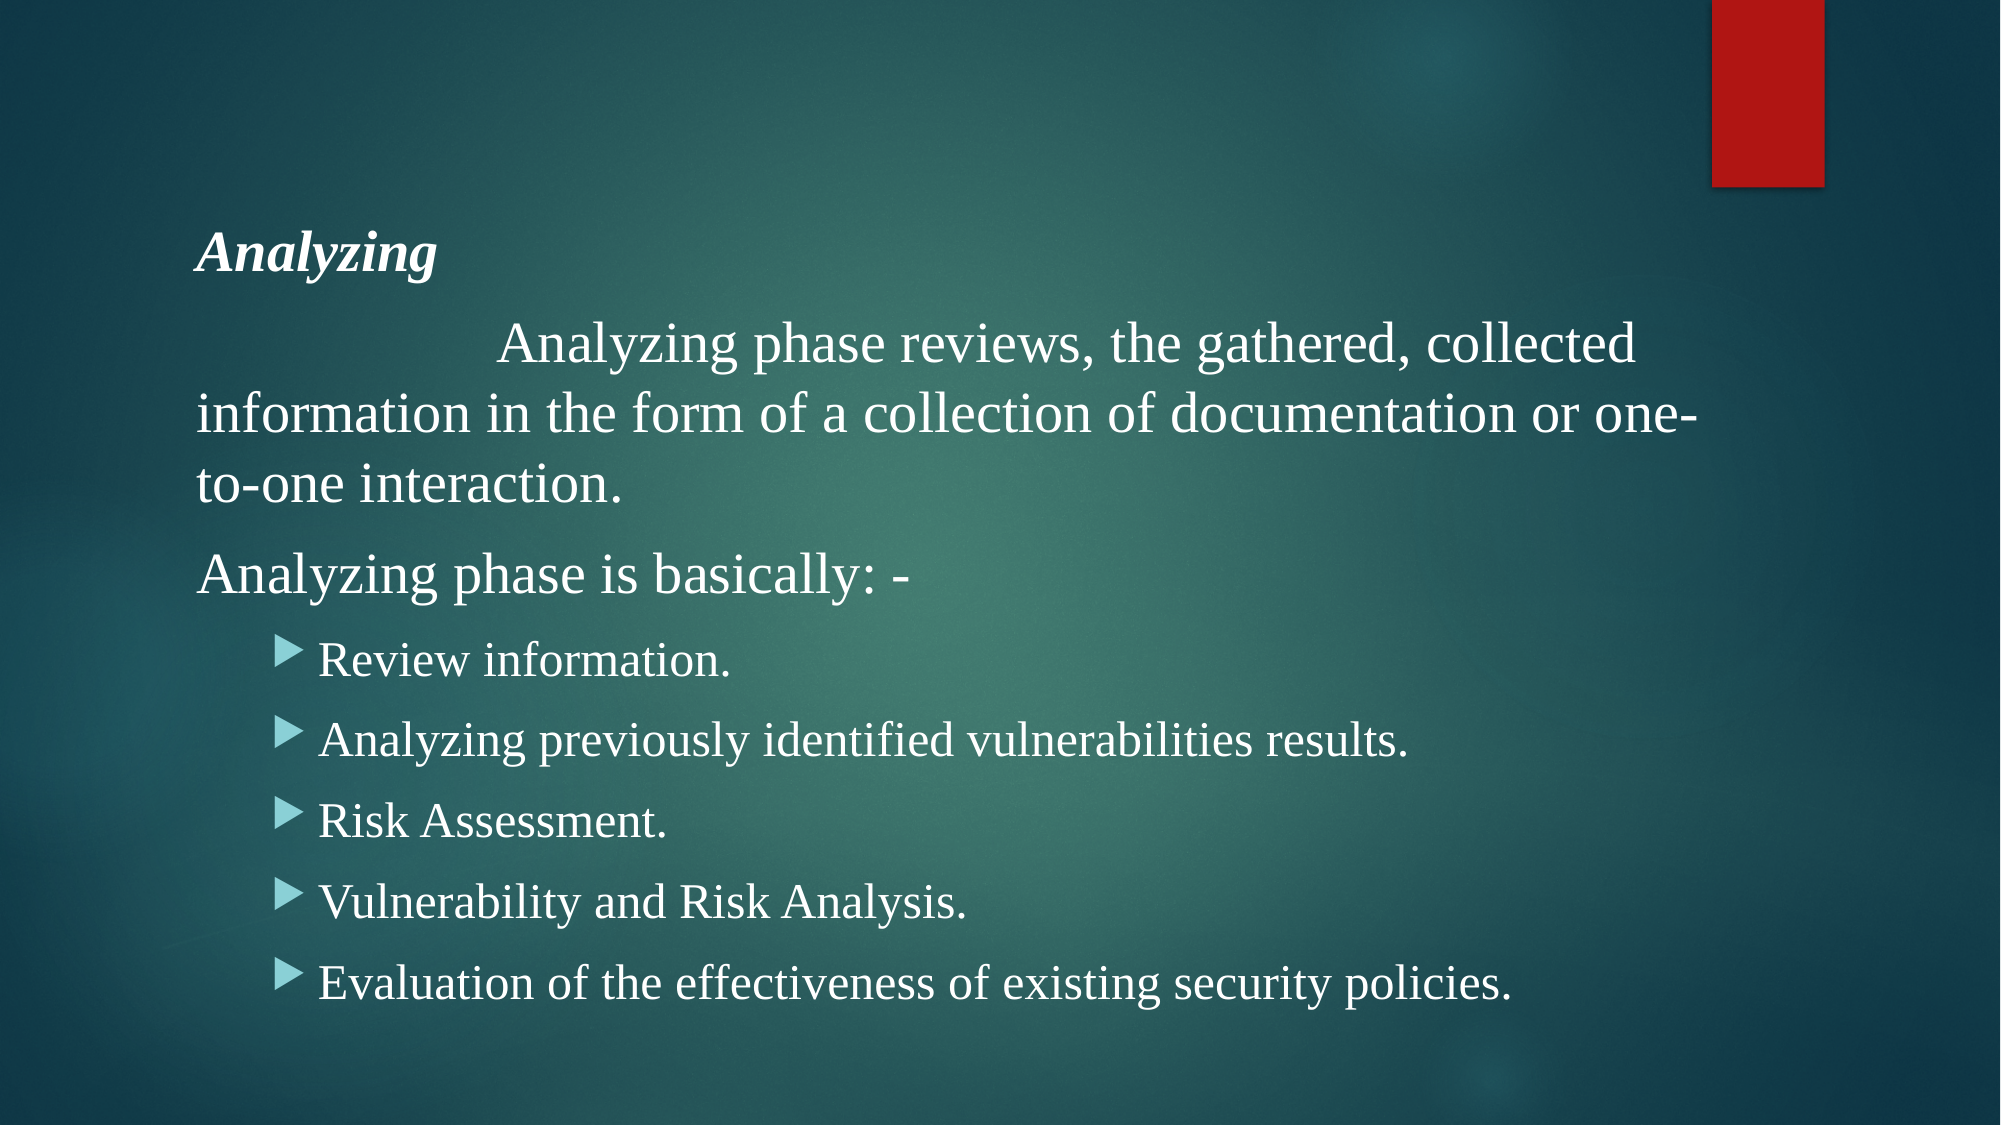

Analyzing
		Analyzing phase reviews, the gathered, collected information in the form of a collection of documentation or one-to-one interaction.
Analyzing phase is basically: -
Review information.
Analyzing previously identified vulnerabilities results.
Risk Assessment.
Vulnerability and Risk Analysis.
Evaluation of the effectiveness of existing security policies.